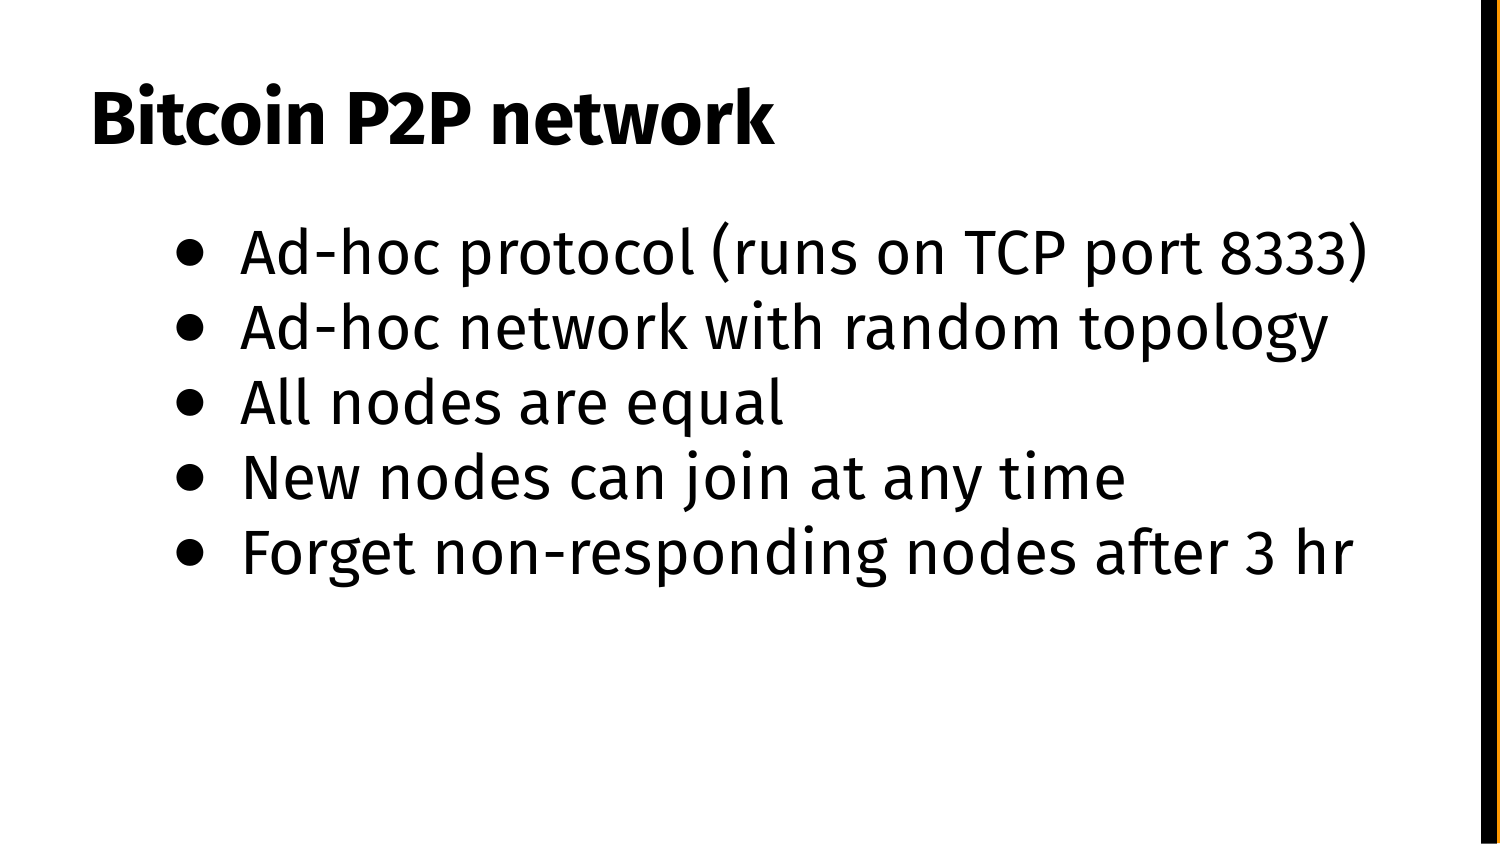

# Bitcoin P2P network
Ad-hoc protocol (runs on TCP port 8333)
Ad-hoc network with random topology
All nodes are equal
New nodes can join at any time
Forget non-responding nodes after 3 hr